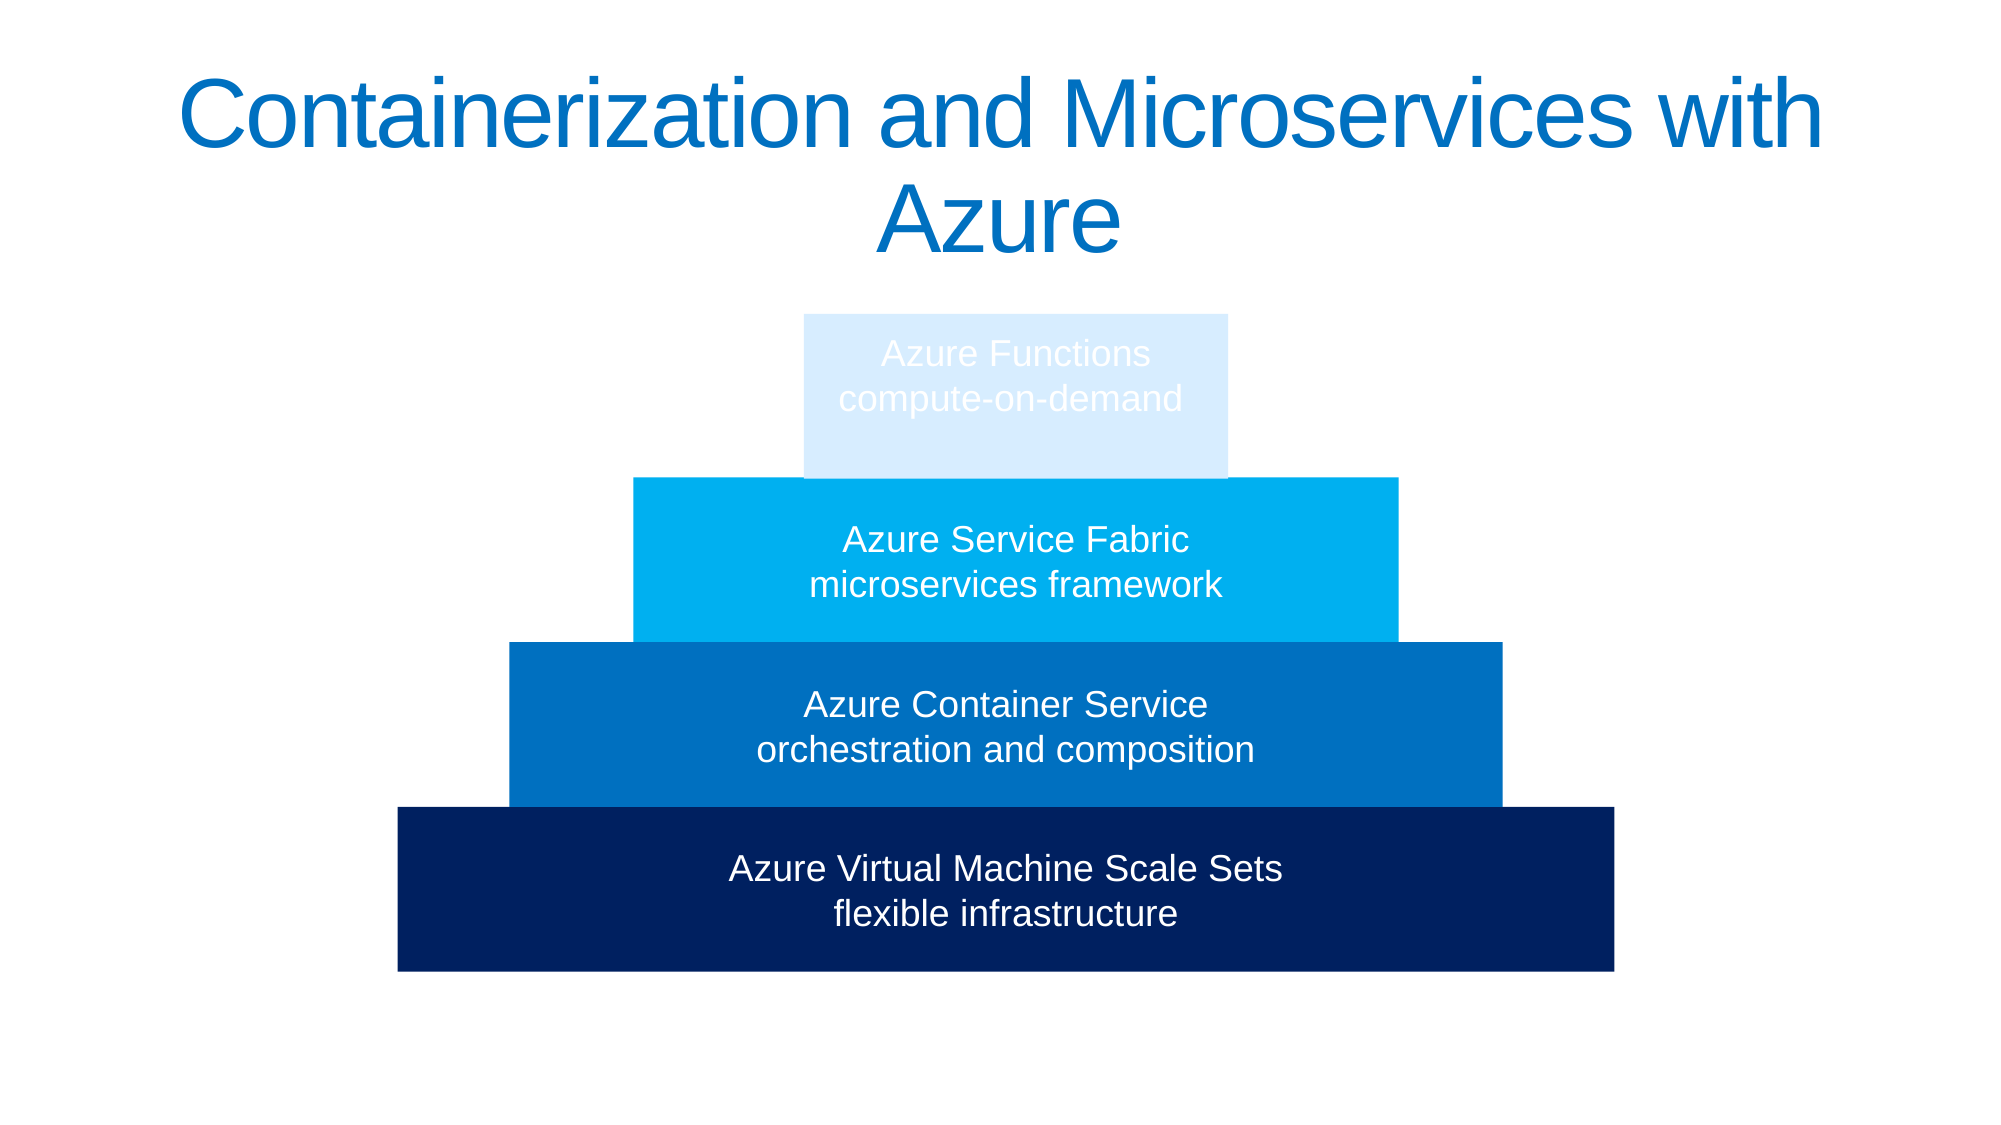

# Containerization and Microservices with Azure
Azure Functions
compute-on-demand

Azure Service Fabric
microservices framework
Azure Container Service
orchestration and composition
Azure Virtual Machine Scale Sets
flexible infrastructure